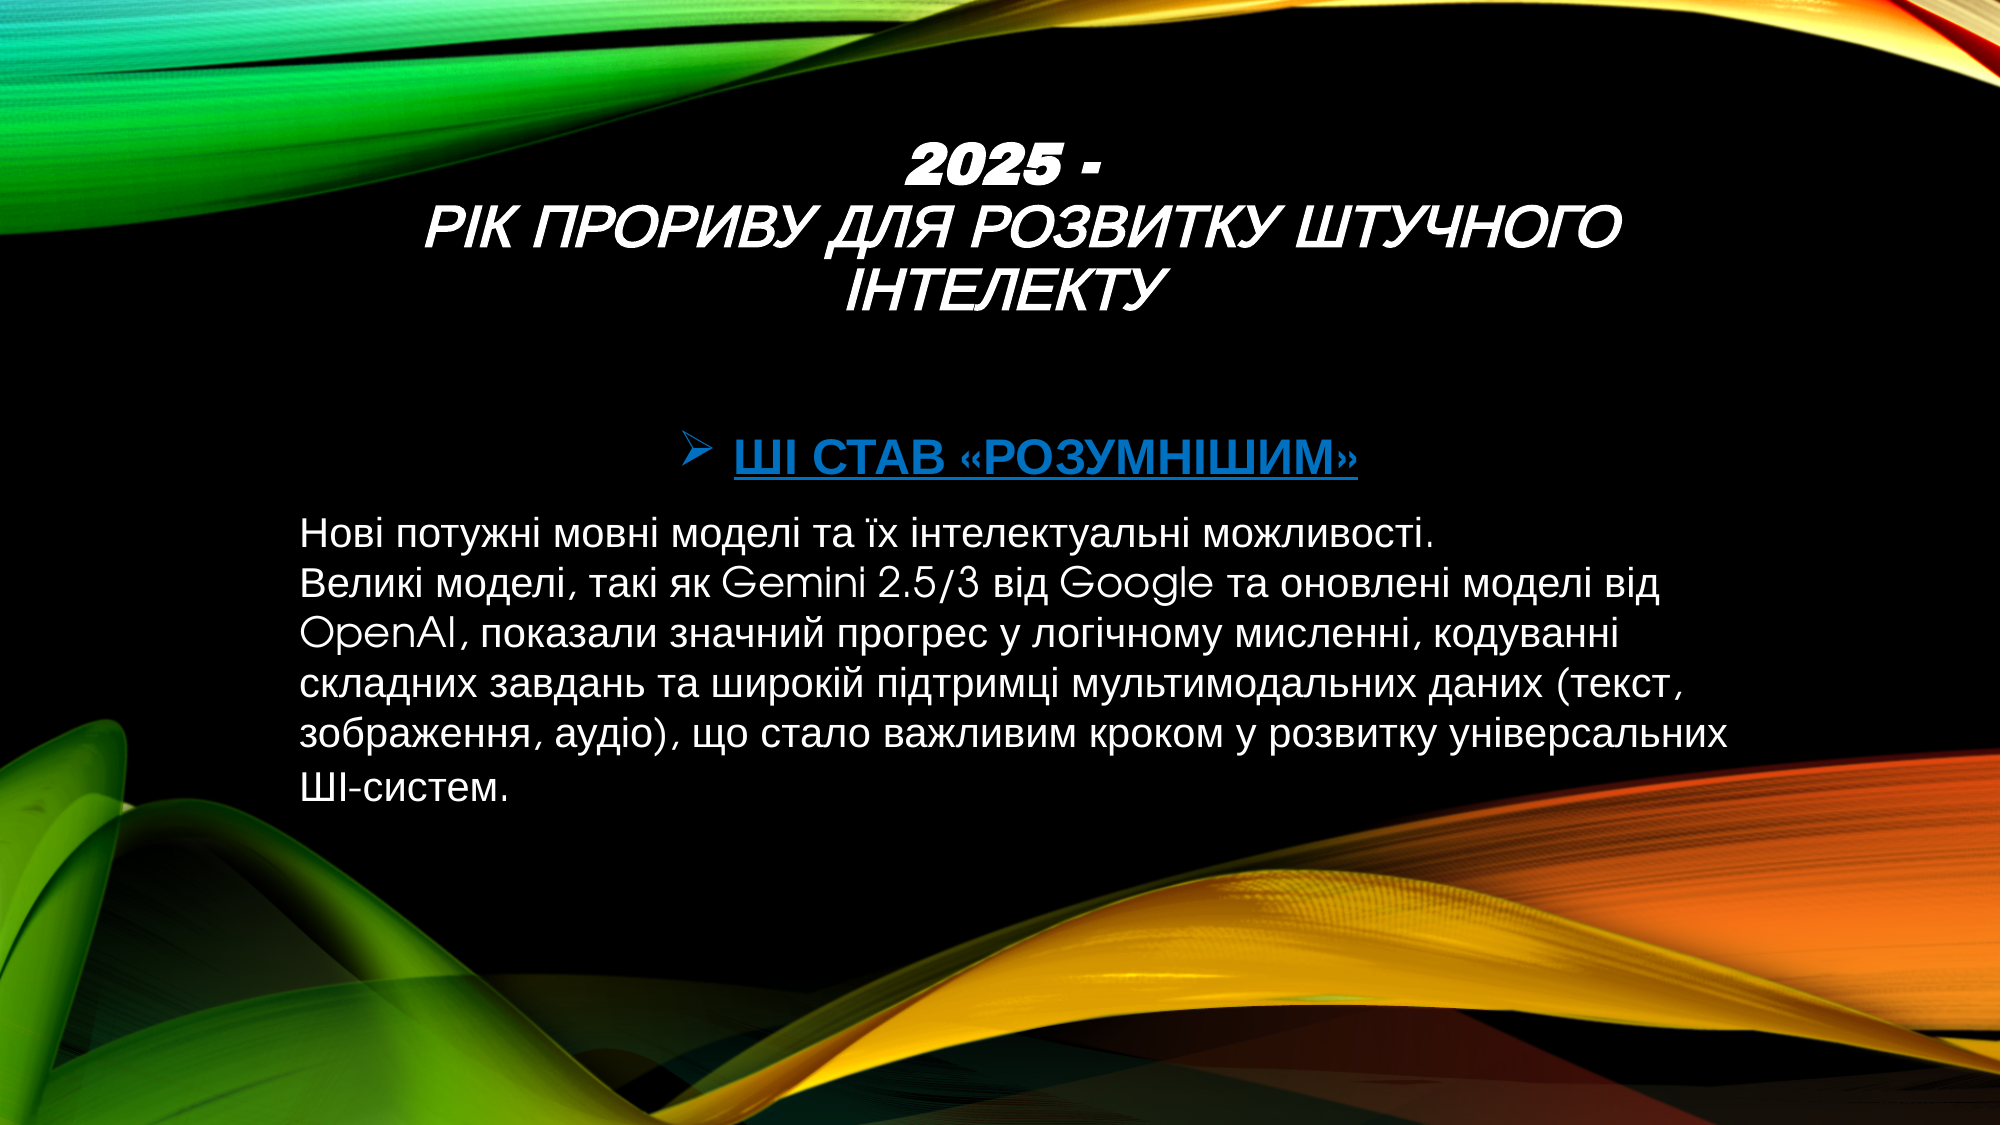

# 2025 - Рік прориву для розвитку штучного інтелекту
ШІ СТАВ «РОЗУМНІШИМ»
Нові потужні мовні моделі та їх інтелектуальні можливості.
Великі моделі, такі як Gemini 2.5/3 від Google та оновлені моделі від OpenAI, показали значний прогрес у логічному мисленні, кодуванні складних завдань та широкій підтримці мультимодальних даних (текст, зображення, аудіо), що стало важливим кроком у розвитку універсальних ШІ-систем.